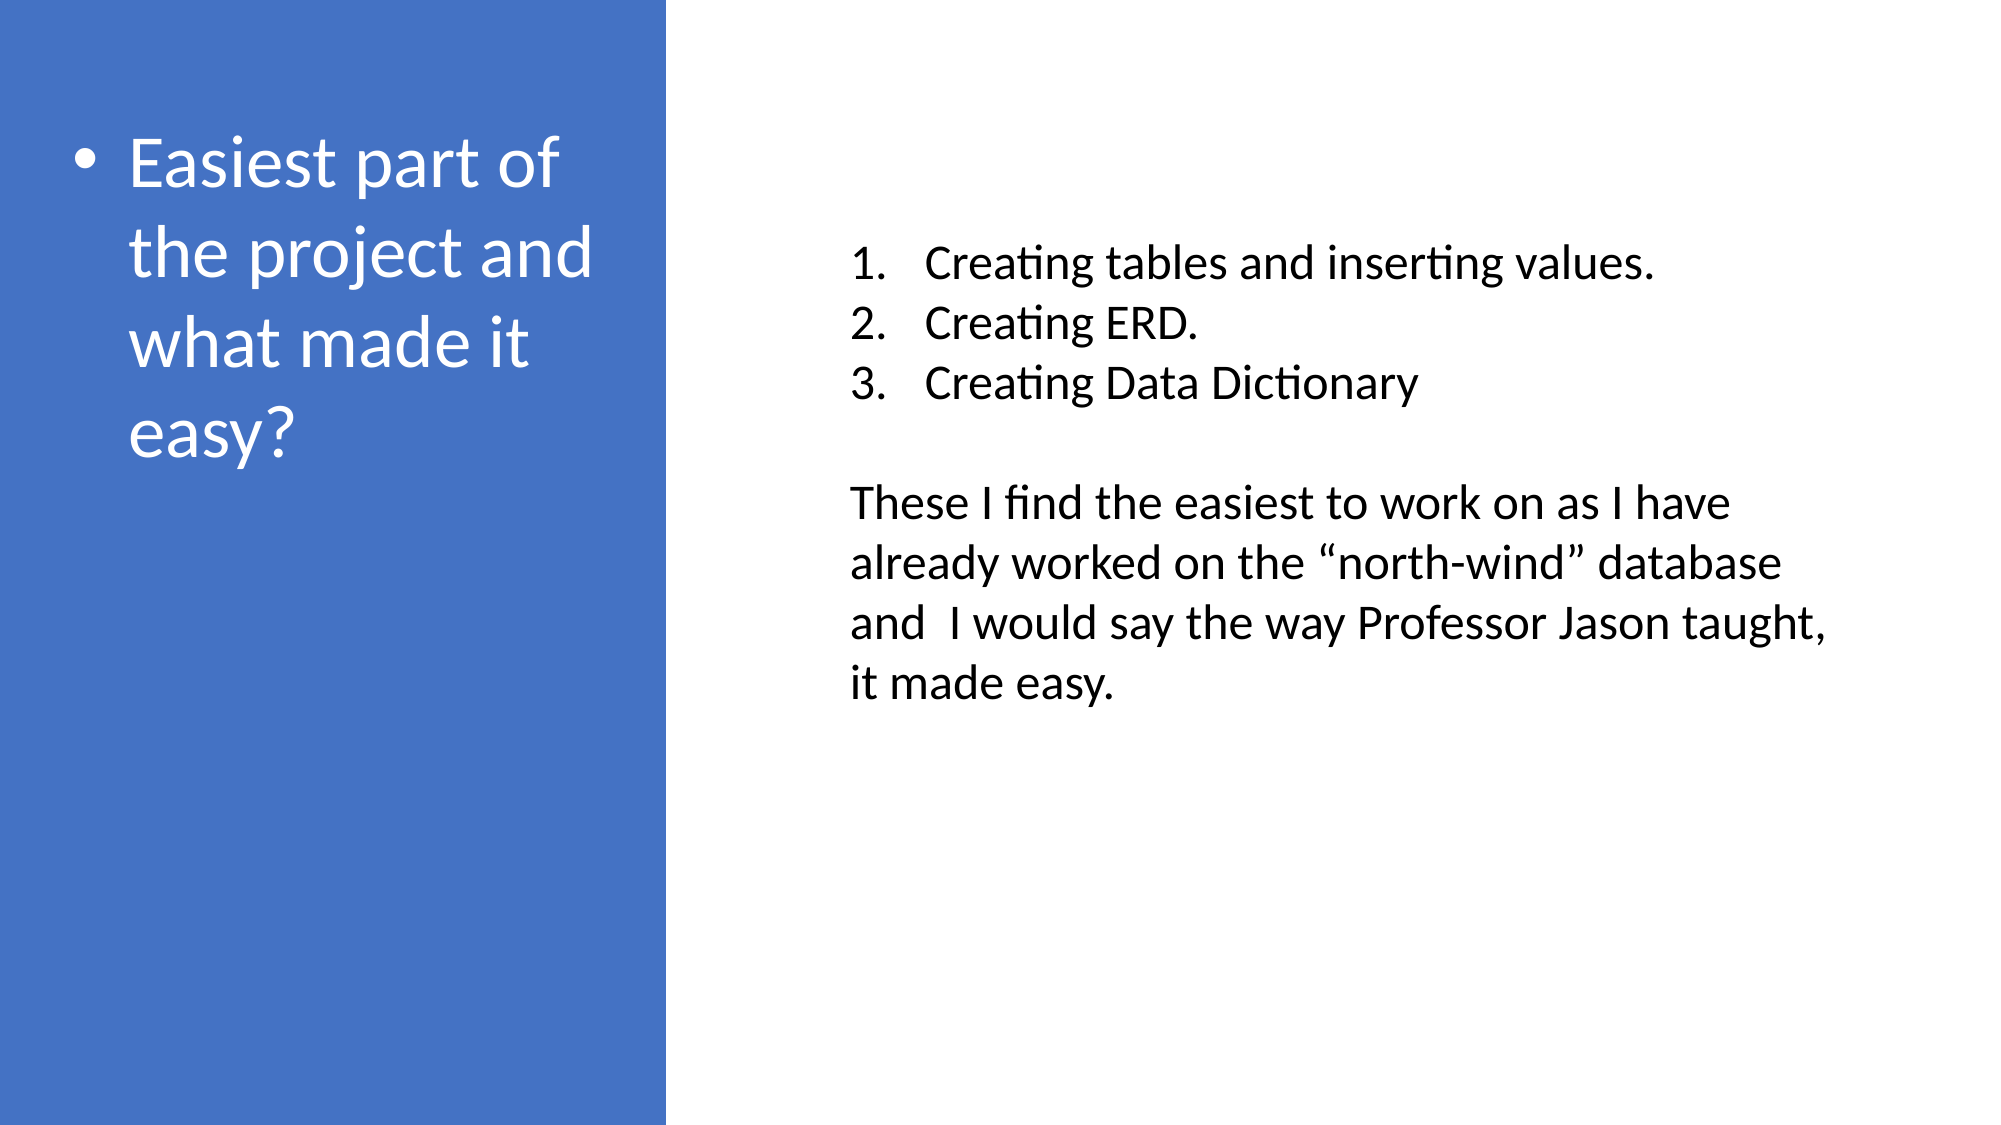

Easiest part of the project and what made it easy?
#

Creating tables and inserting values.
Creating ERD.
Creating Data Dictionary

These I find the easiest to work on as I have already worked on the “north-wind” database and  I would say the way Professor Jason taught, it made easy.